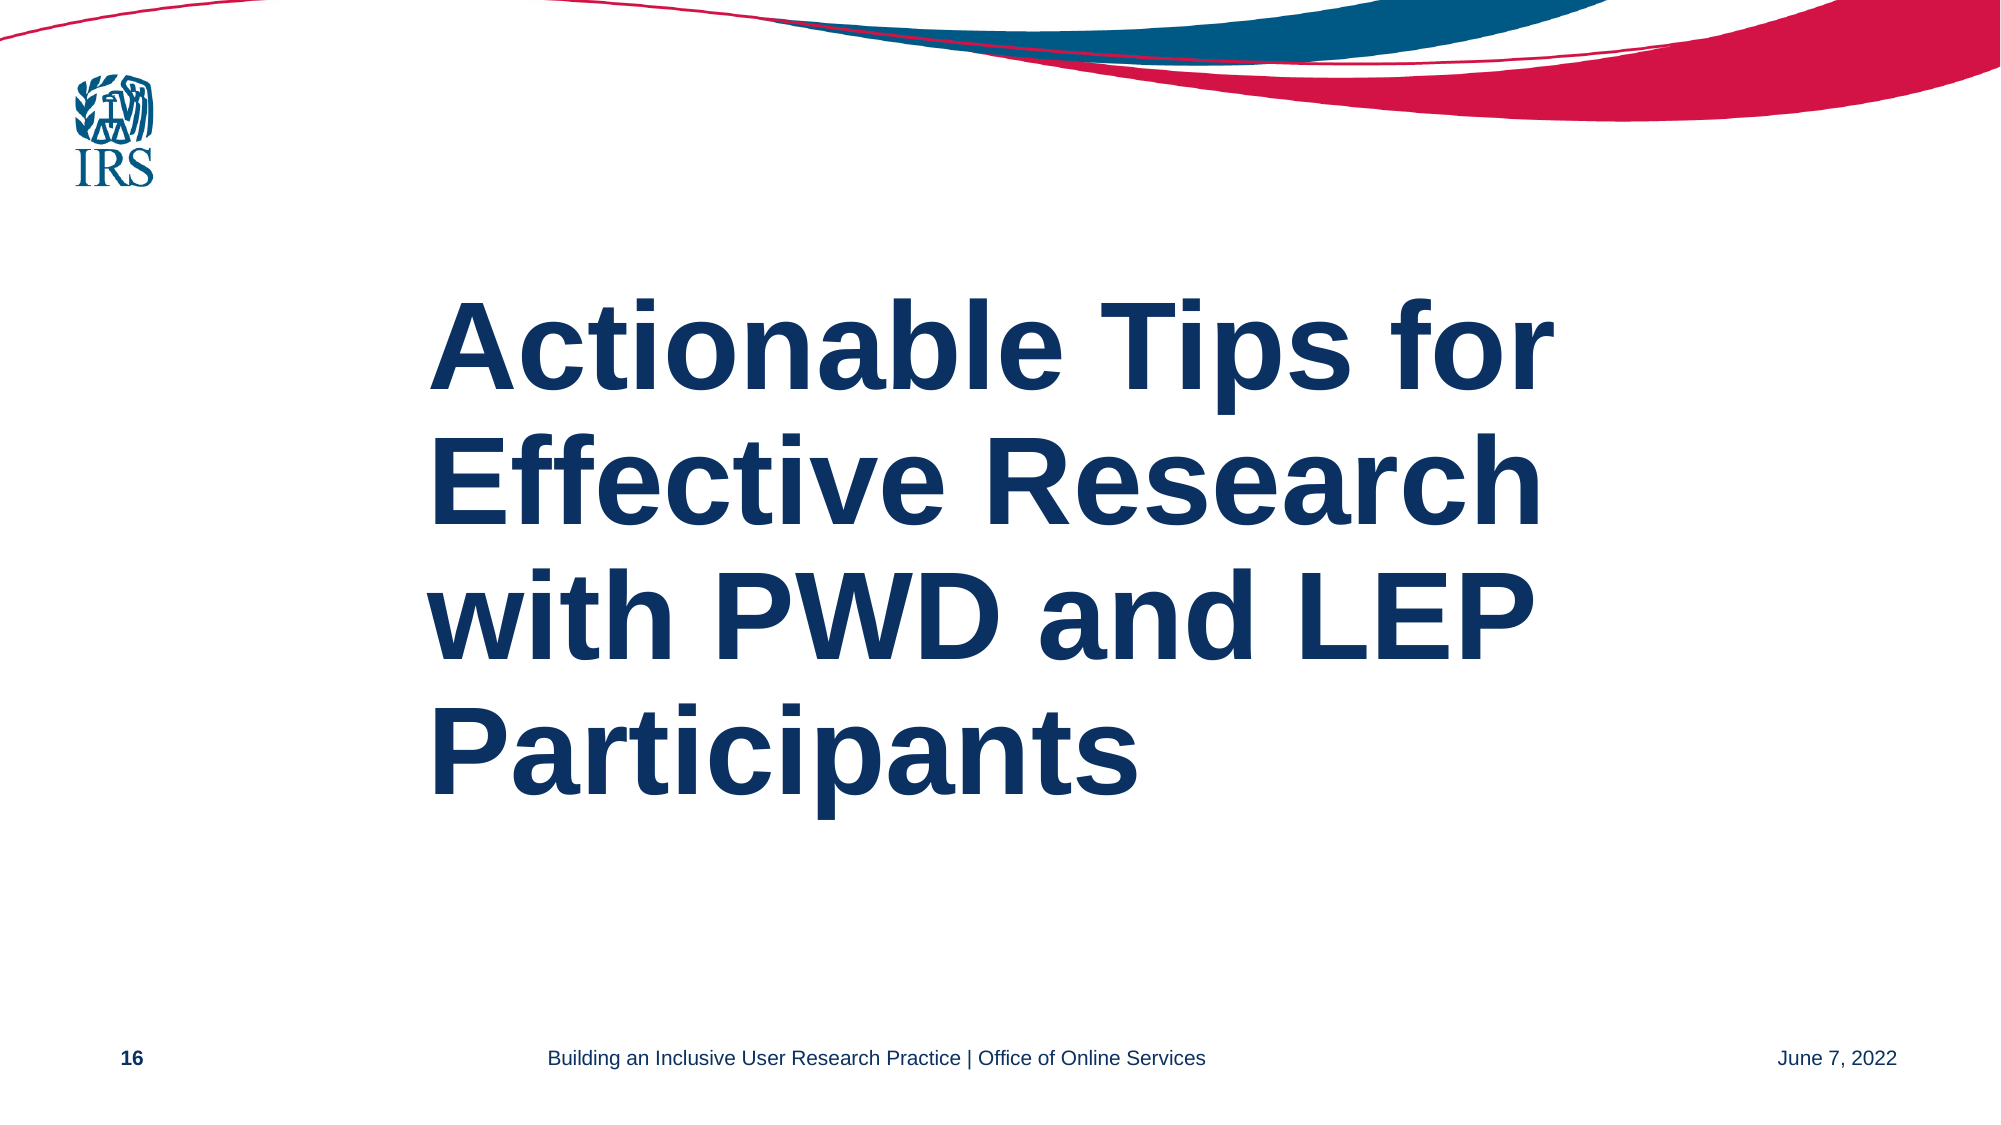

# Actionable Tips for Effective Research with PWD and LEP Participants
16
Building an Inclusive User Research Practice | Office of Online Services
June 7, 2022